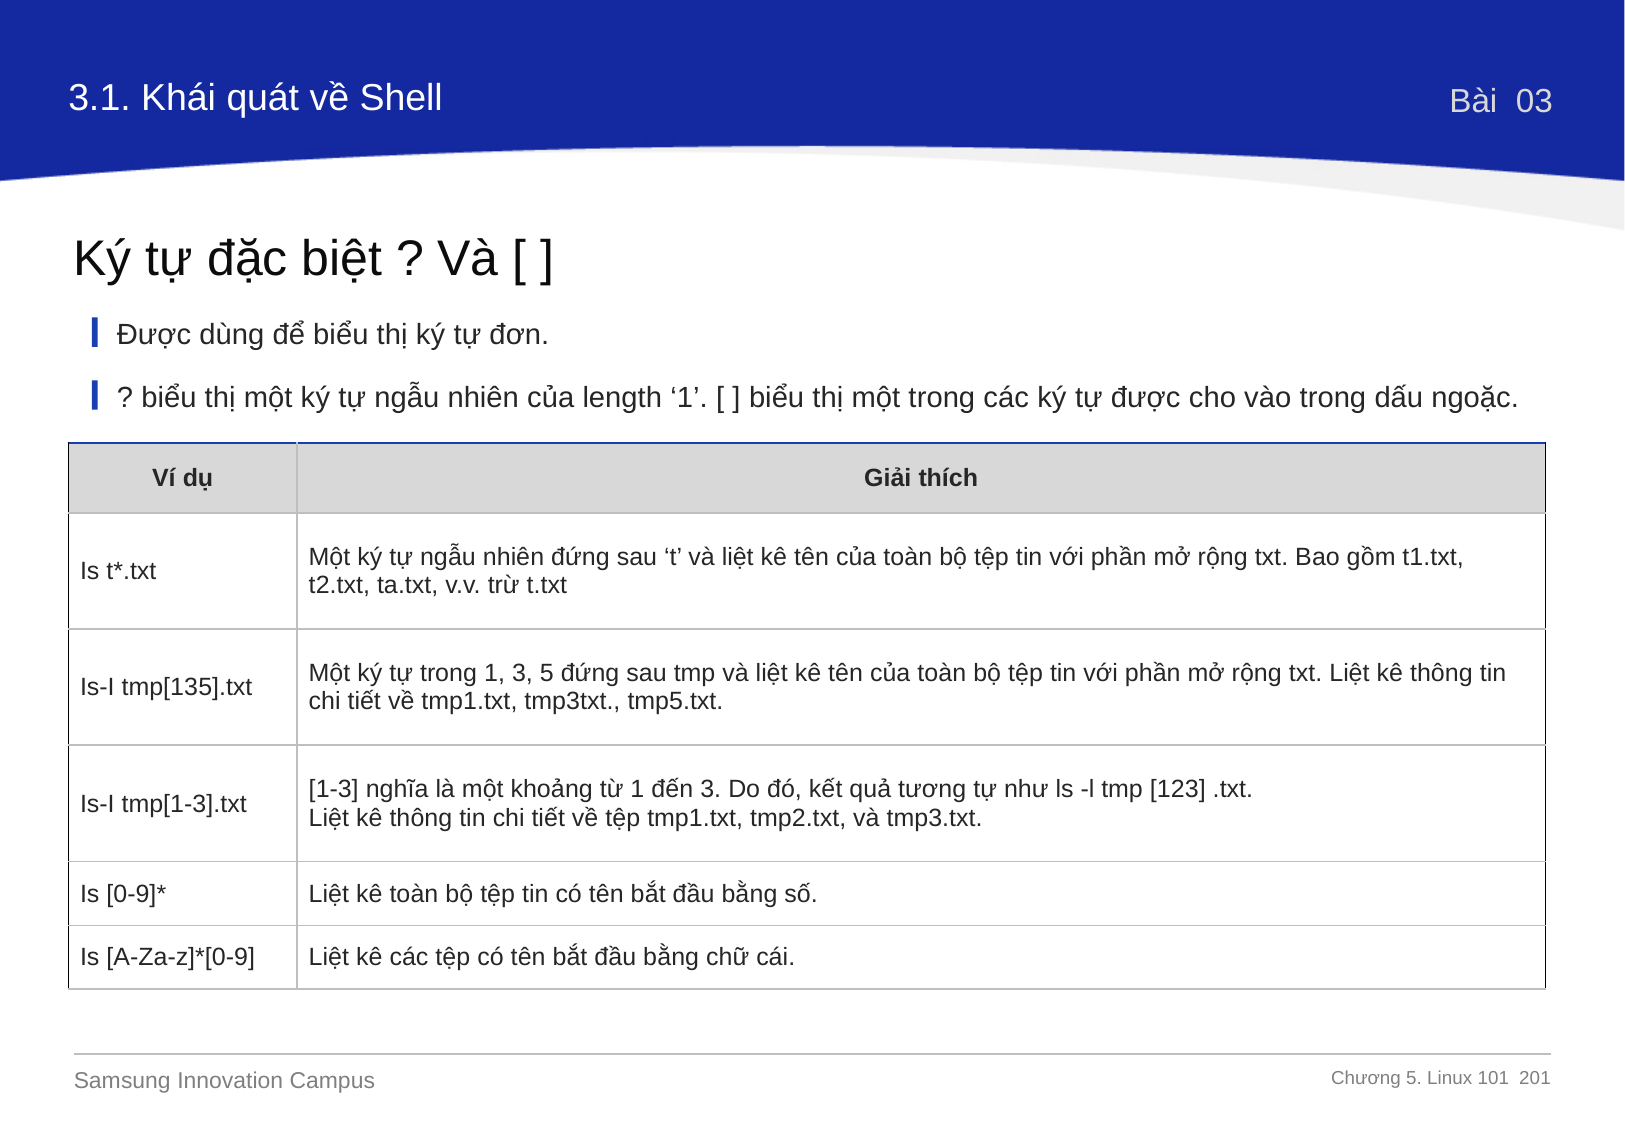

3.1. Khái quát về Shell
Bài  03
Ký tự đặc biệt ? Và [ ]
Được dùng để biểu thị ký tự đơn.

? biểu thị một ký tự ngẫu nhiên của length ‘1’. [ ] biểu thị một trong các ký tự được cho vào trong dấu ngoặc.

| Ví dụ | Giải thích |
| --- | --- |
| Is t\*.txt | Một ký tự ngẫu nhiên đứng sau ‘t’ và liệt kê tên của toàn bộ tệp tin với phần mở rộng txt. Bao gồm t1.txt, t2.txt, ta.txt, v.v. trừ t.txt |
| Is-I tmp[135].txt | Một ký tự trong 1, 3, 5 đứng sau tmp và liệt kê tên của toàn bộ tệp tin với phần mở rộng txt. Liệt kê thông tin chi tiết về tmp1.txt, tmp3txt., tmp5.txt. |
| Is-I tmp[1-3].txt | [1-3] nghĩa là một khoảng từ 1 đến 3. Do đó, kết quả tương tự như ls -l tmp [123] .txt. Liệt kê thông tin chi tiết về tệp tmp1.txt, tmp2.txt, và tmp3.txt. |
| Is [0-9]\* | Liệt kê toàn bộ tệp tin có tên bắt đầu bằng số. |
| Is [A-Za-z]\*[0-9] | Liệt kê các tệp có tên bắt đầu bằng chữ cái. |